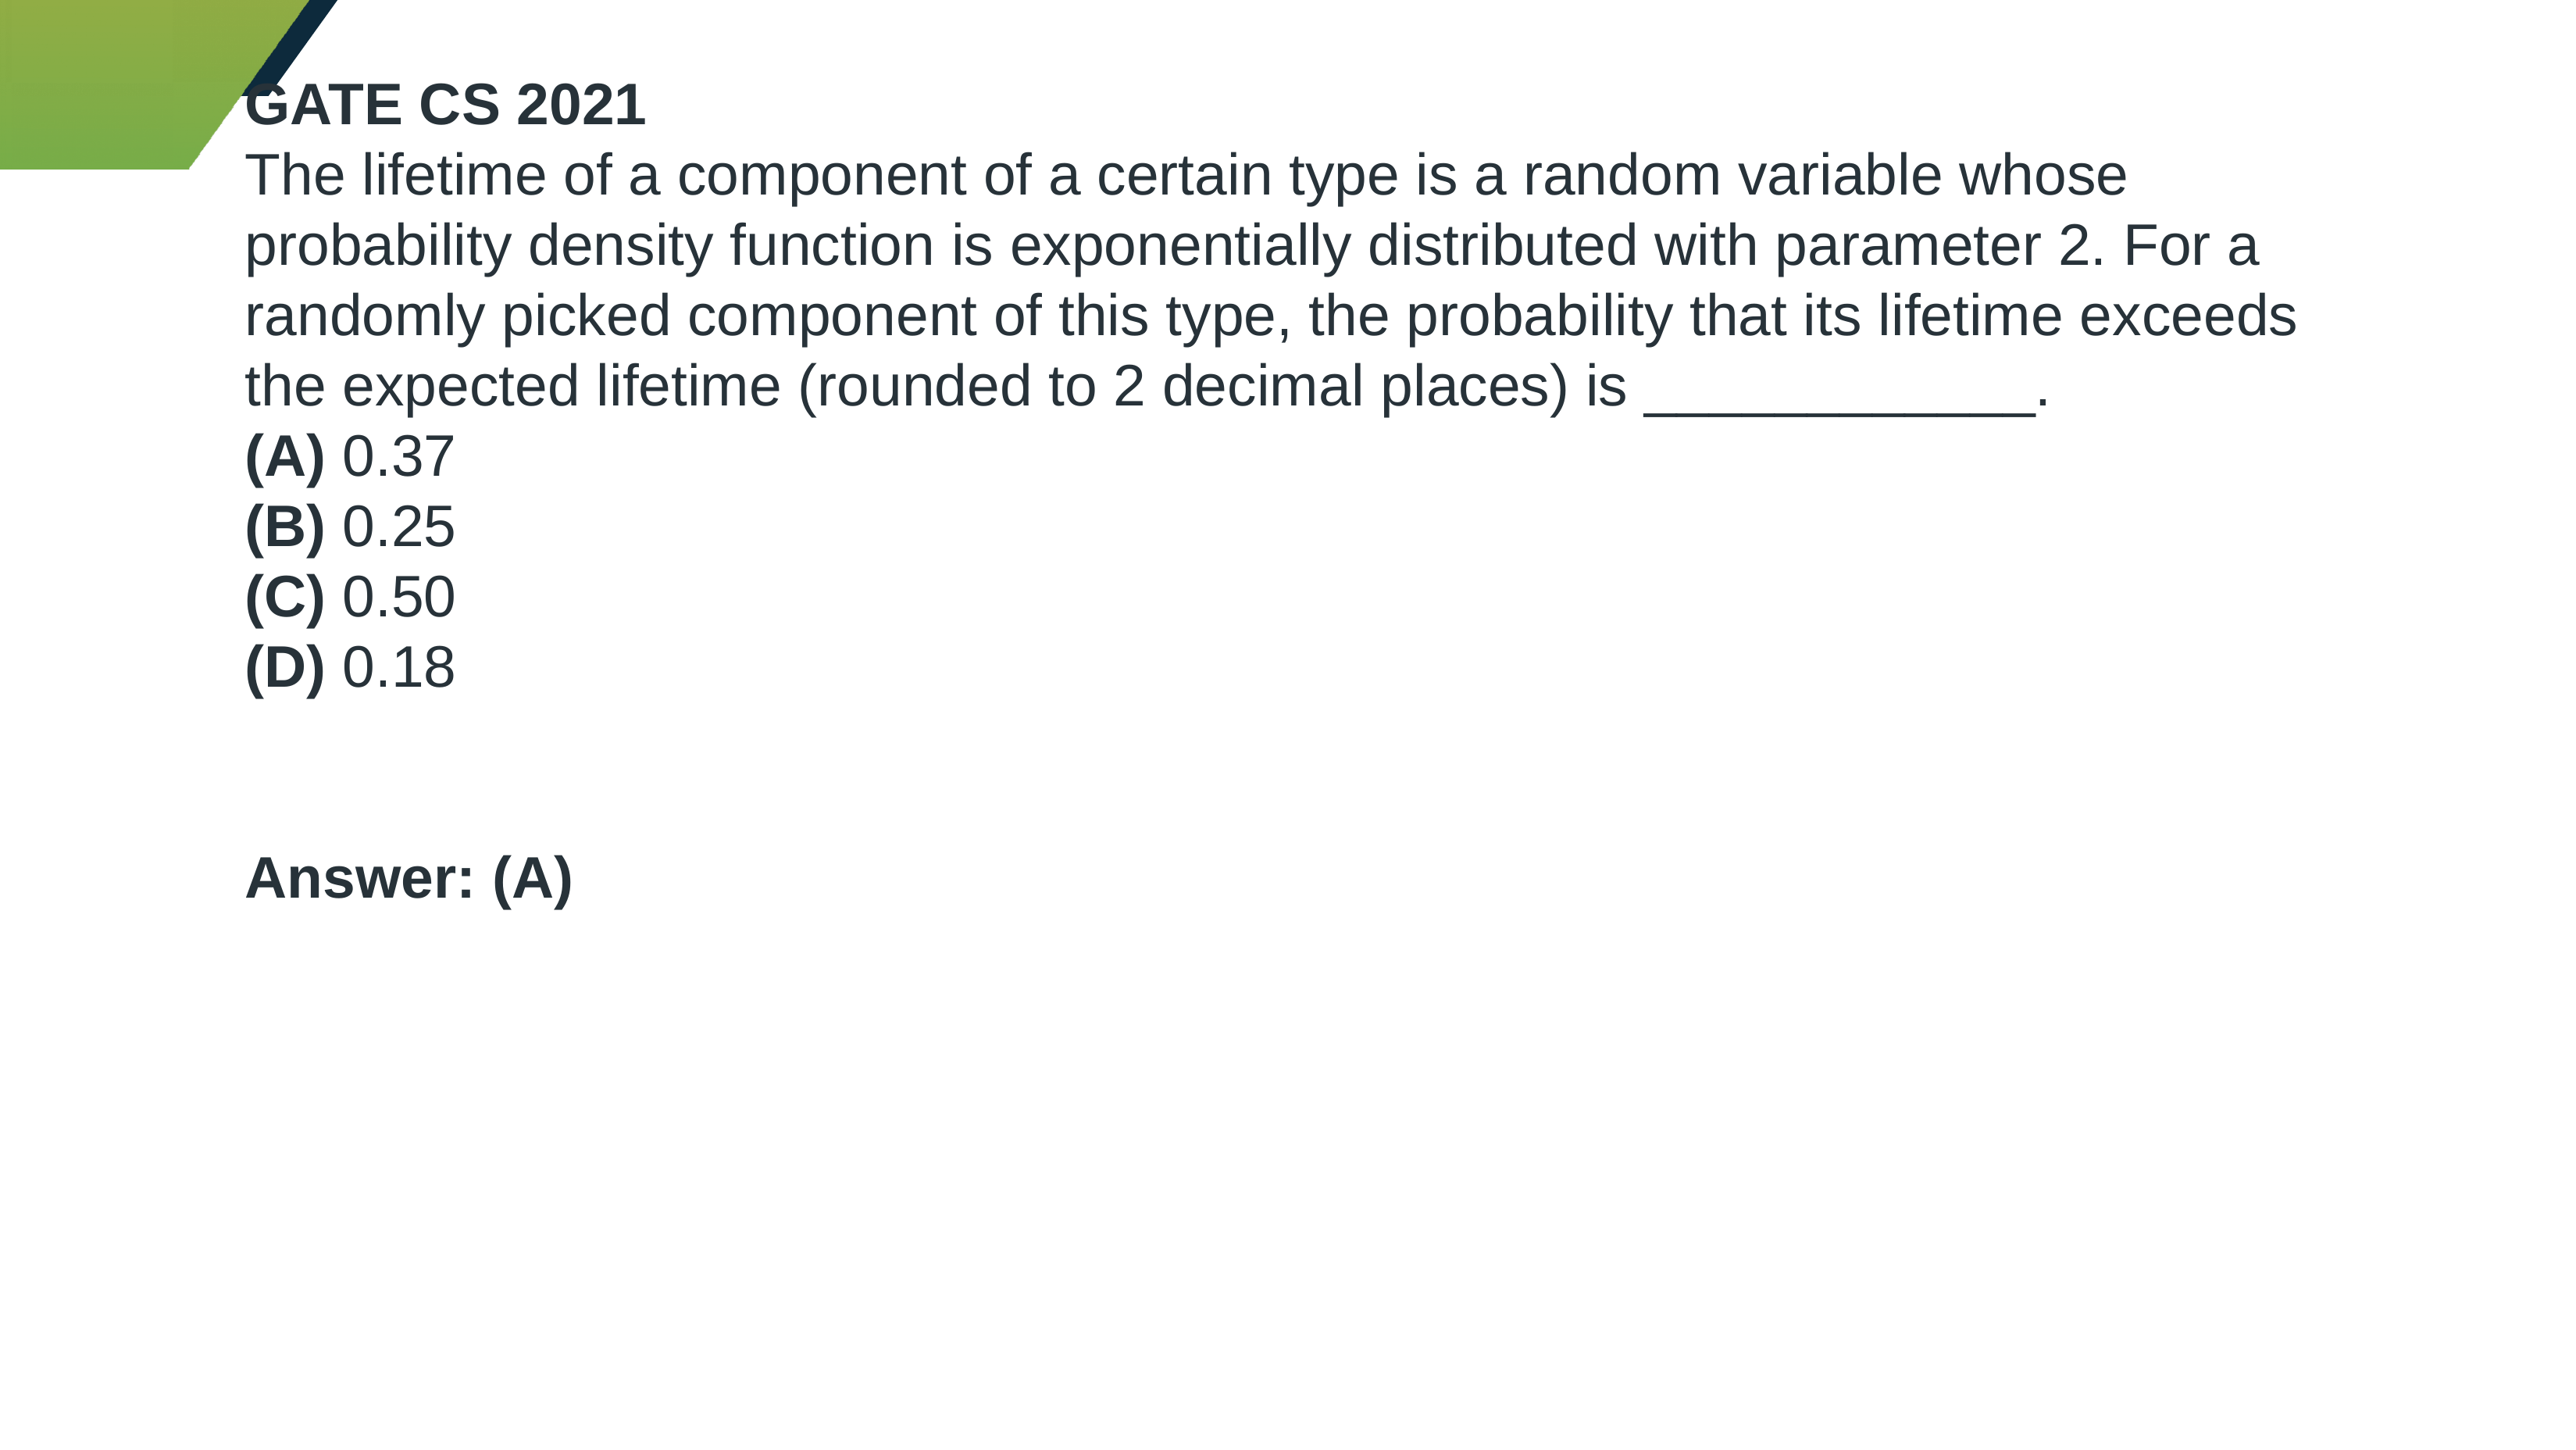

GATE CS 2021
The lifetime of a component of a certain type is a random variable whose probability density function is exponentially distributed with parameter 2. For a randomly picked component of this type, the probability that its lifetime exceeds the expected lifetime (rounded to 2 decimal places) is ____________.
(A) 0.37
(B) 0.25
(C) 0.50
(D) 0.18

Answer: (A)